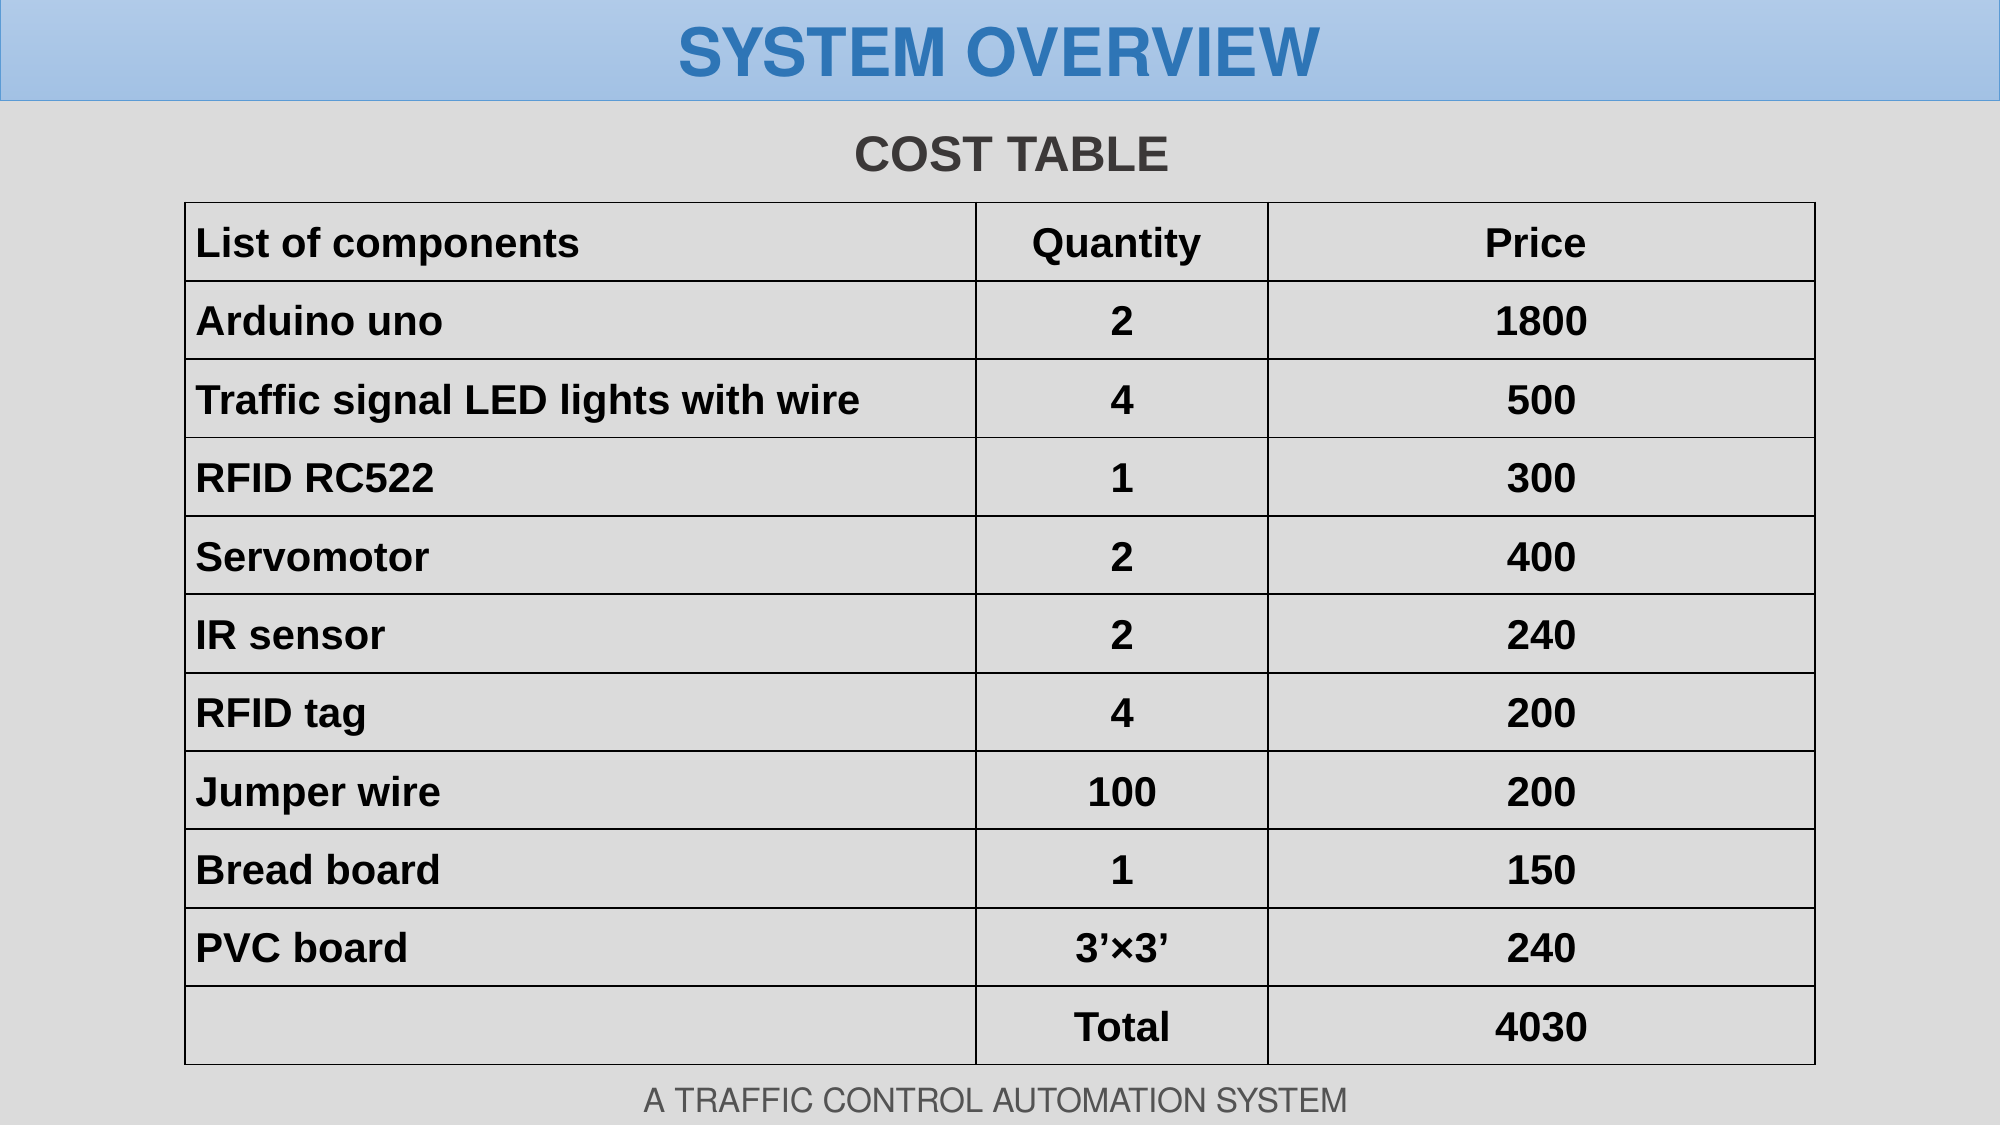

SYSTEM OVERVIEW

COST TABLE
| List of components | Quantity | Price |
| --- | --- | --- |
| Arduino uno | 2 | 1800 |
| Traffic signal LED lights with wire | 4 | 500 |
| RFID RC522 | 1 | 300 |
| Servomotor | 2 | 400 |
| IR sensor | 2 | 240 |
| RFID tag | 4 | 200 |
| Jumper wire | 100 | 200 |
| Bread board | 1 | 150 |
| PVC board | 3’×3’ | 240 |
|  | Total | 4030 |
A TRAFFIC CONTROL AUTOMATION SYSTEM